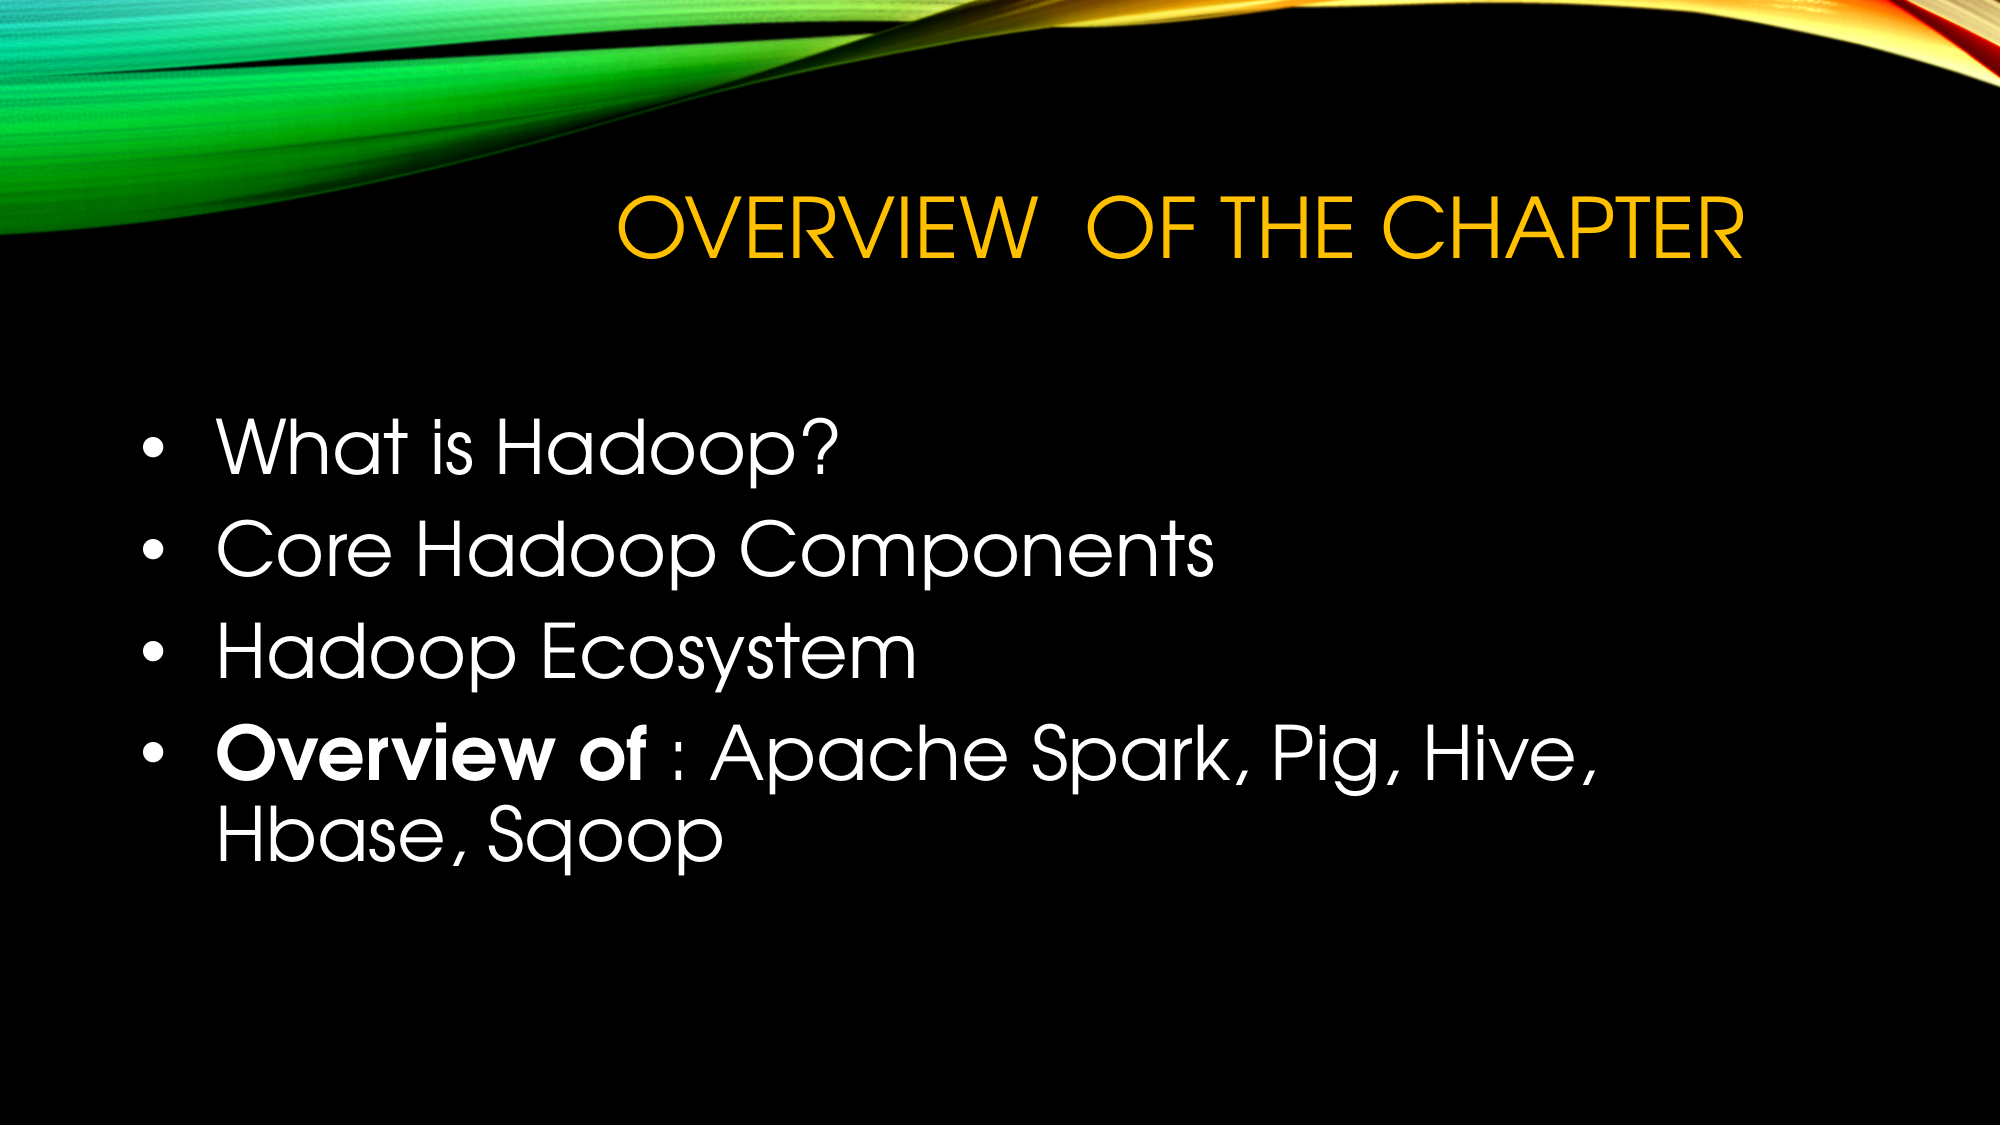

# OVERVIEW  OF THE CHAPTER
What is Hadoop?
Core Hadoop Components
Hadoop Ecosystem
Overview of : Apache Spark, Pig, Hive, Hbase, Sqoop